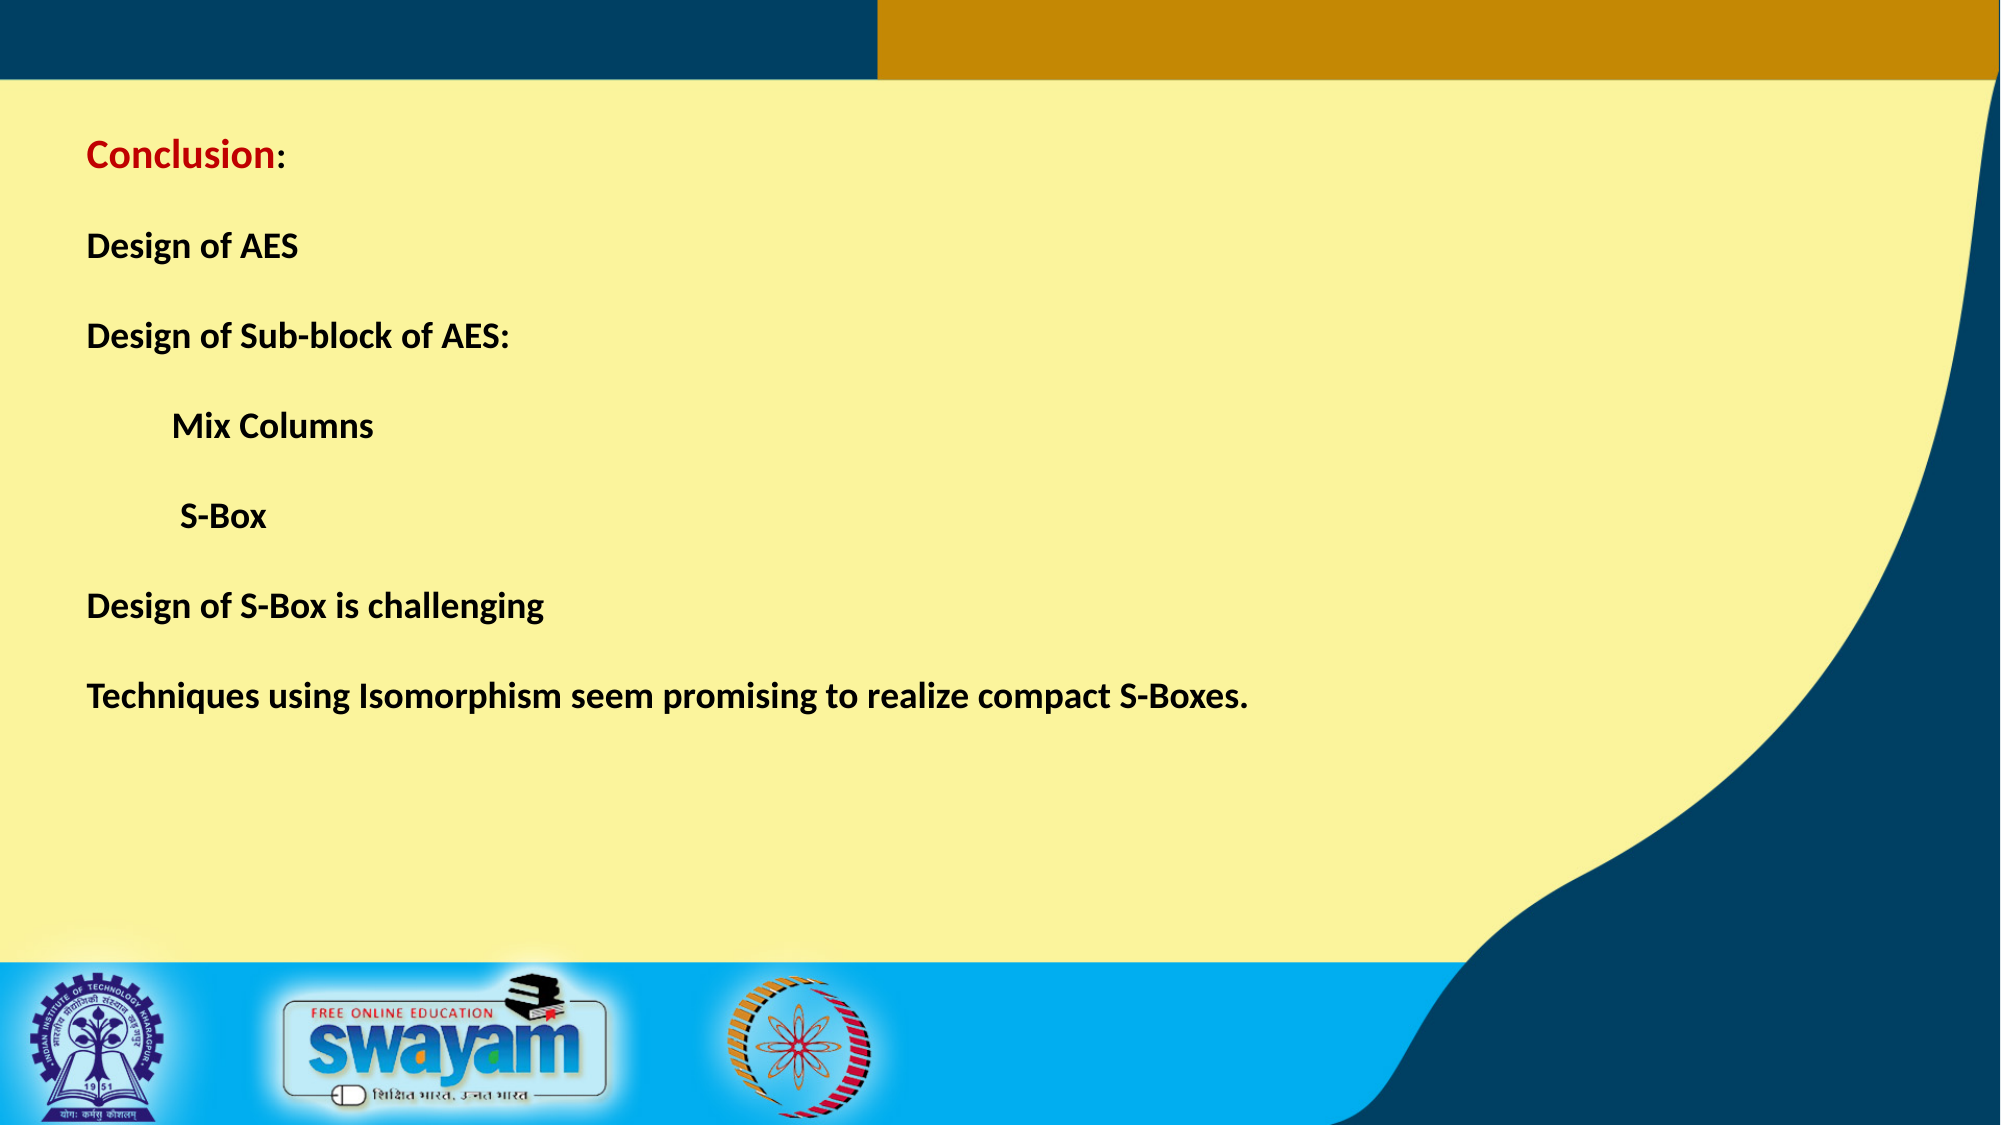

Conclusion:
Design of AES
Design of Sub-block of AES:
          Mix Columns
           S-Box
Design of S-Box is challenging
Techniques using Isomorphism seem promising to realize compact S-Boxes.